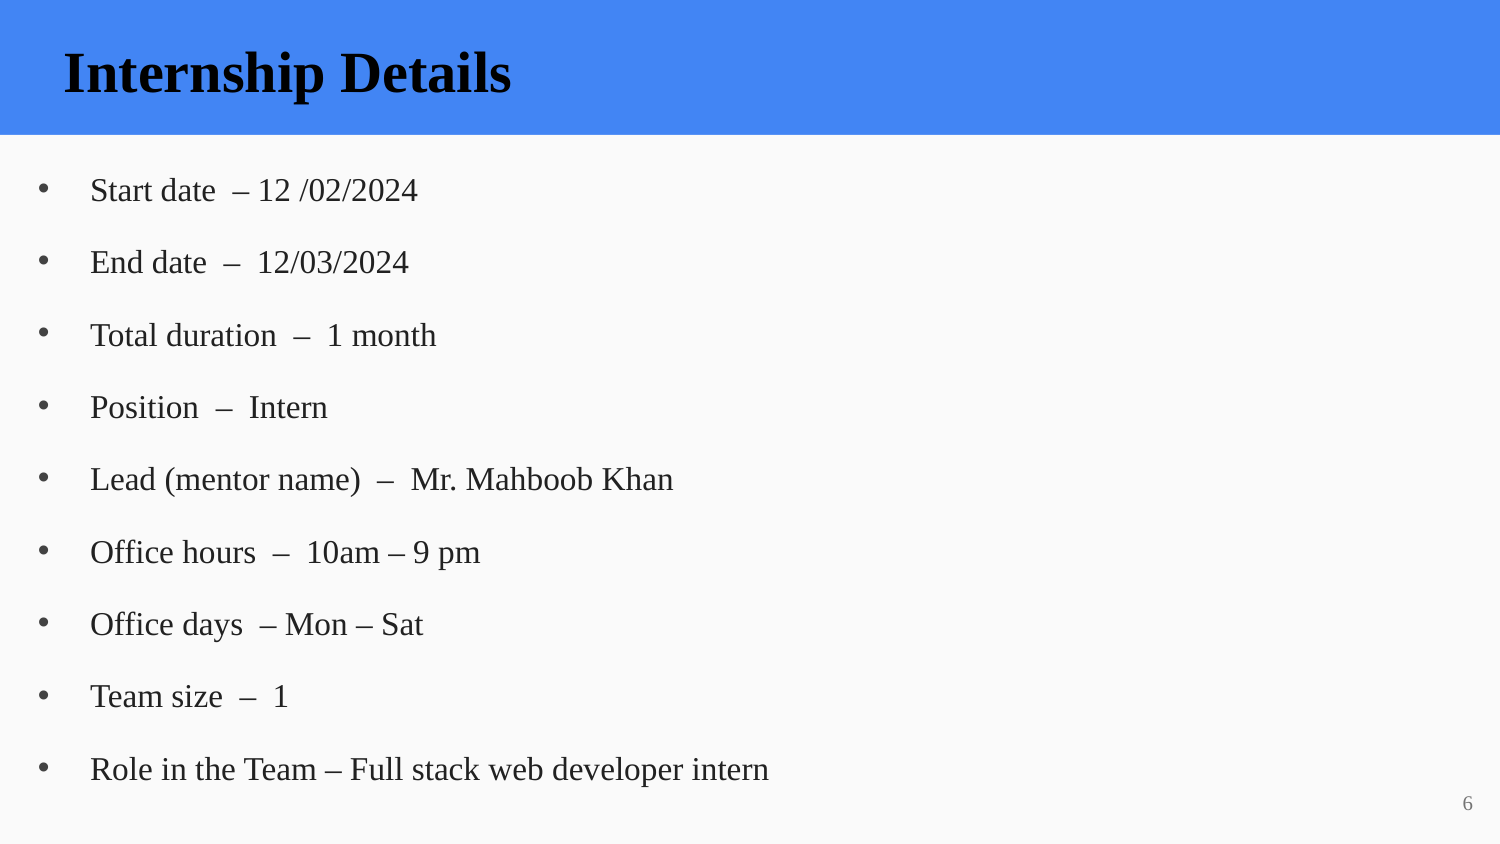

Internship Details
Start date  – 12 /02/2024
End date  –  12/03/2024
Total duration  –  1 month
Position  –  Intern
Lead (mentor name)  –  Mr. Mahboob Khan
Office hours  –  10am – 9 pm
Office days  – Mon – Sat
Team size  –  1
Role in the Team – Full stack web developer intern

6